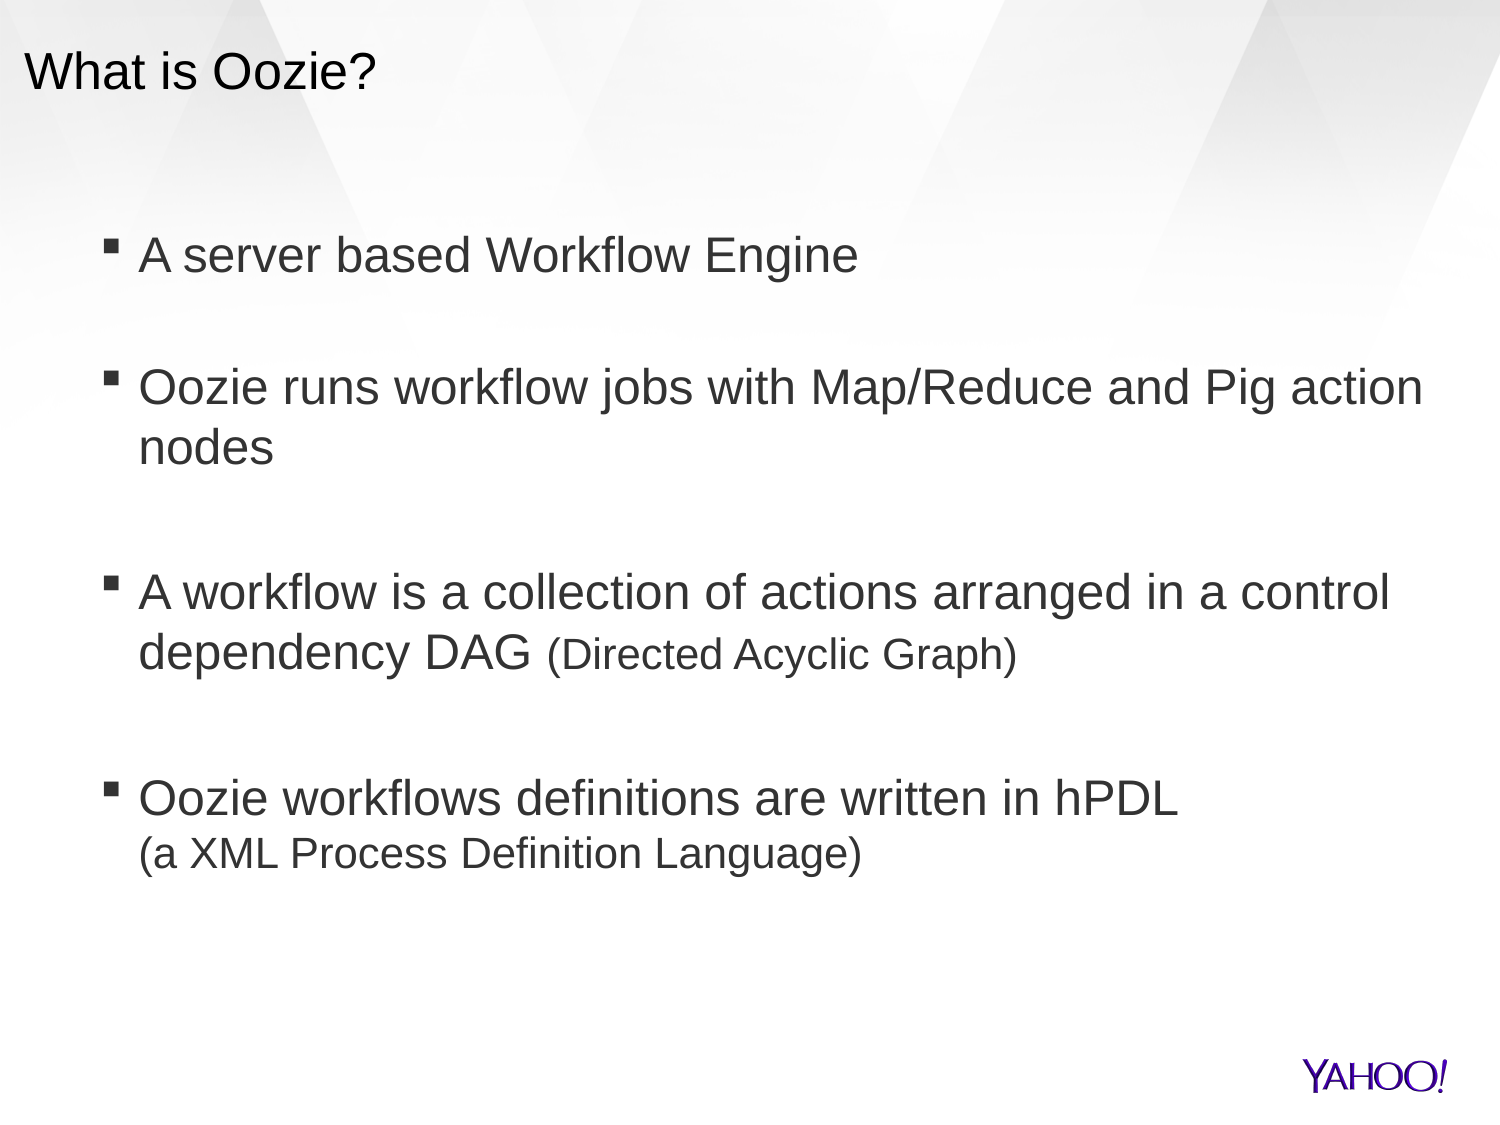

# What is Oozie?

A server based Workflow Engine
Oozie runs workflow jobs with Map/Reduce and Pig action nodes

A workflow is a collection of actions arranged in a control dependency DAG (Directed Acyclic Graph)

Oozie workflows definitions are written in hPDL
(a XML Process Definition Language)